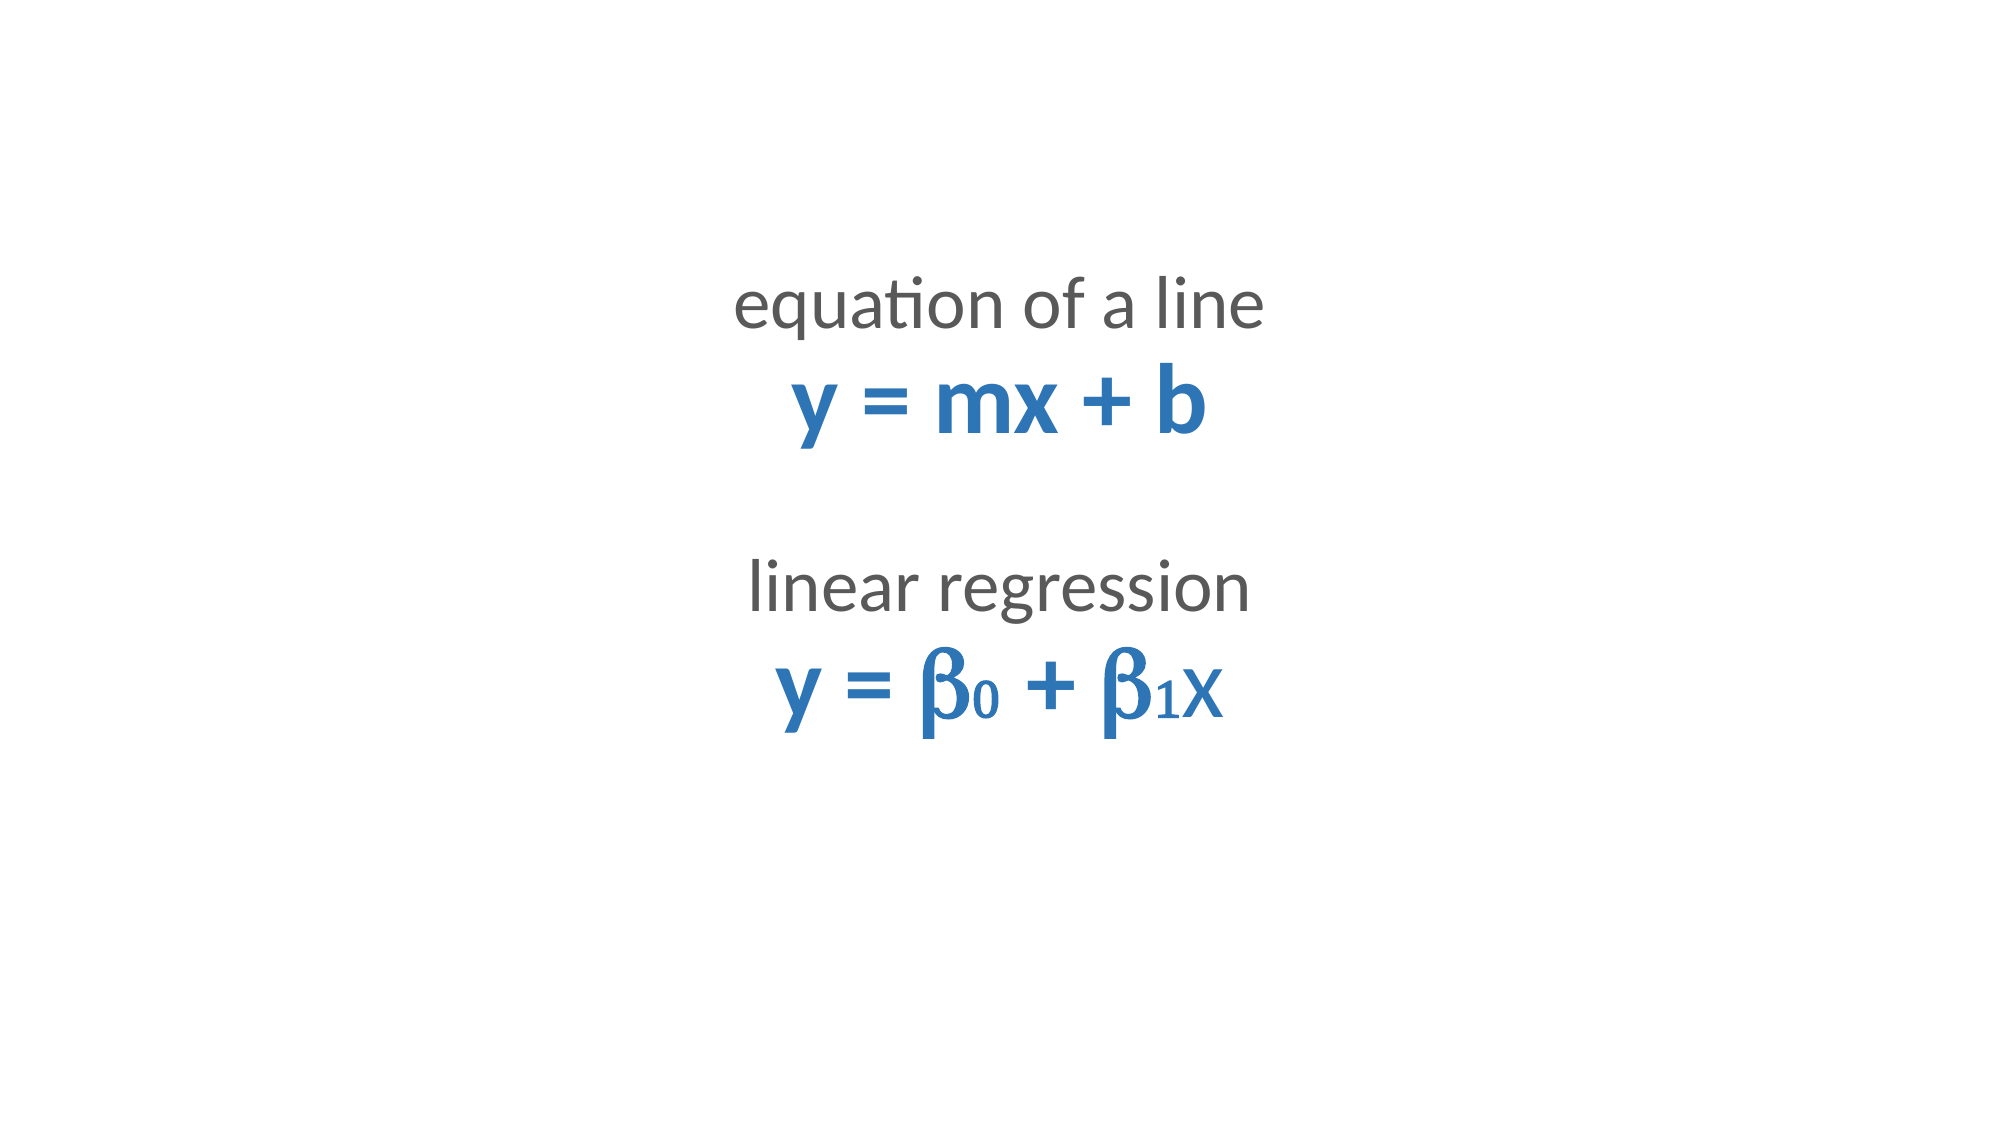

equation of a line
y = mx + b
linear regression
y = β0 + β1x